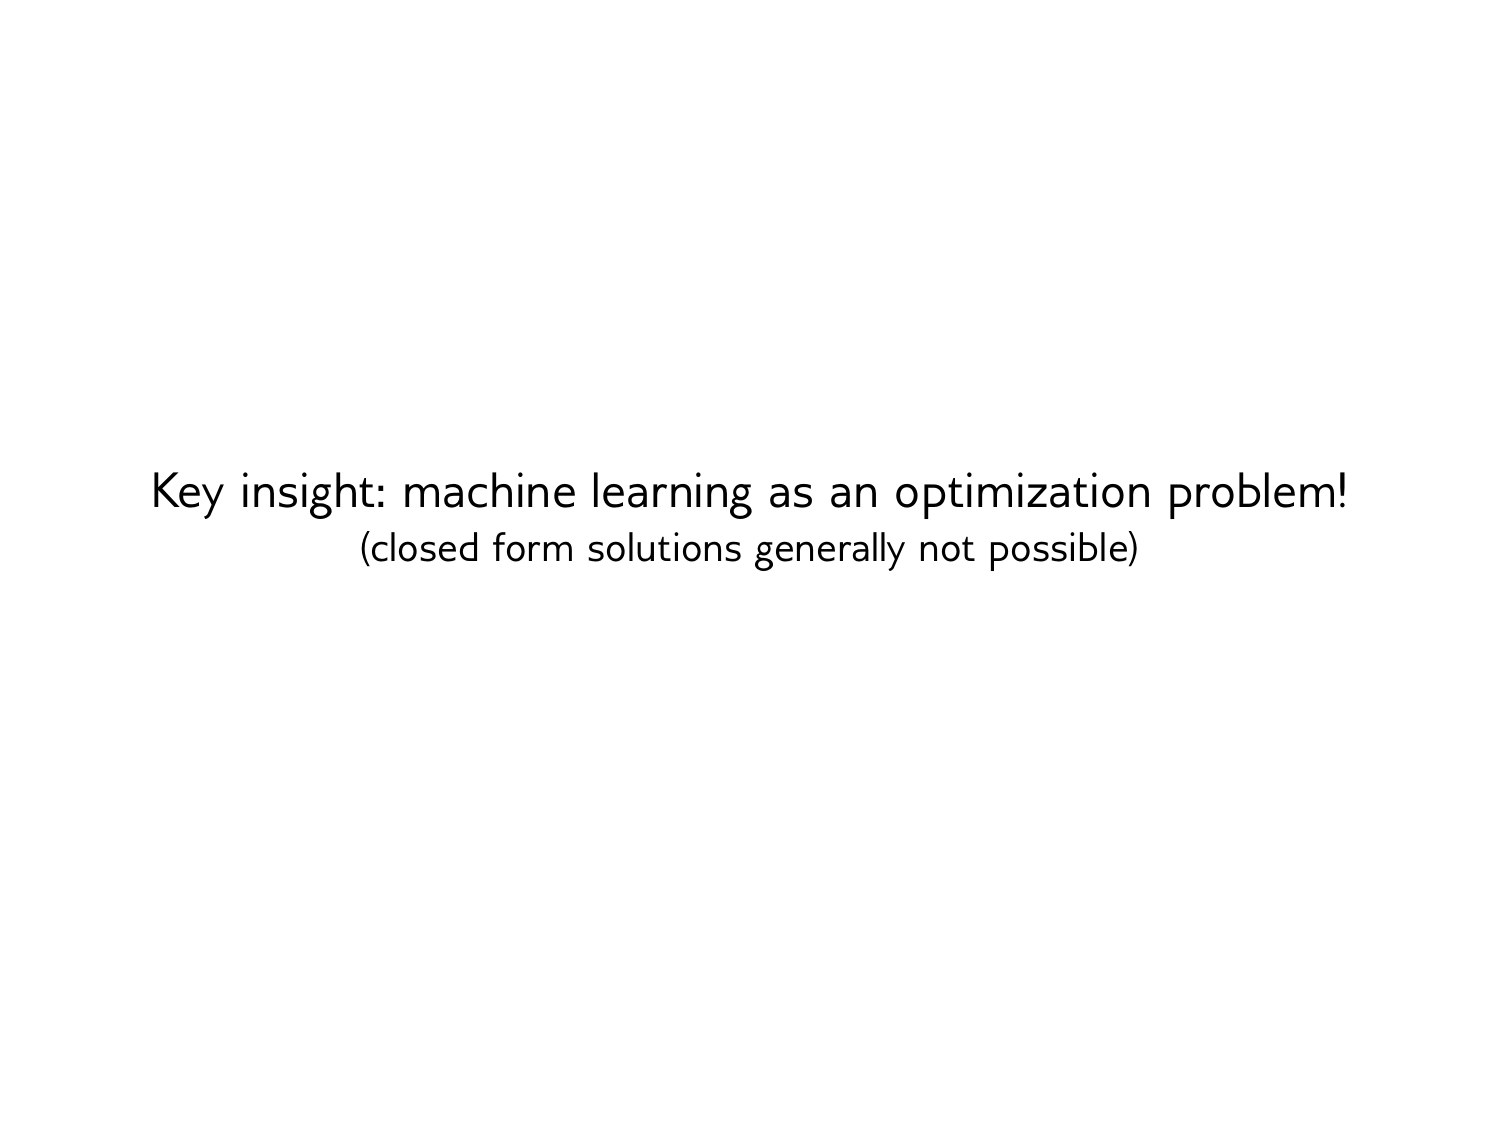

Key insight: machine learning as an optimization problem!
(closed form solutions generally not possible)